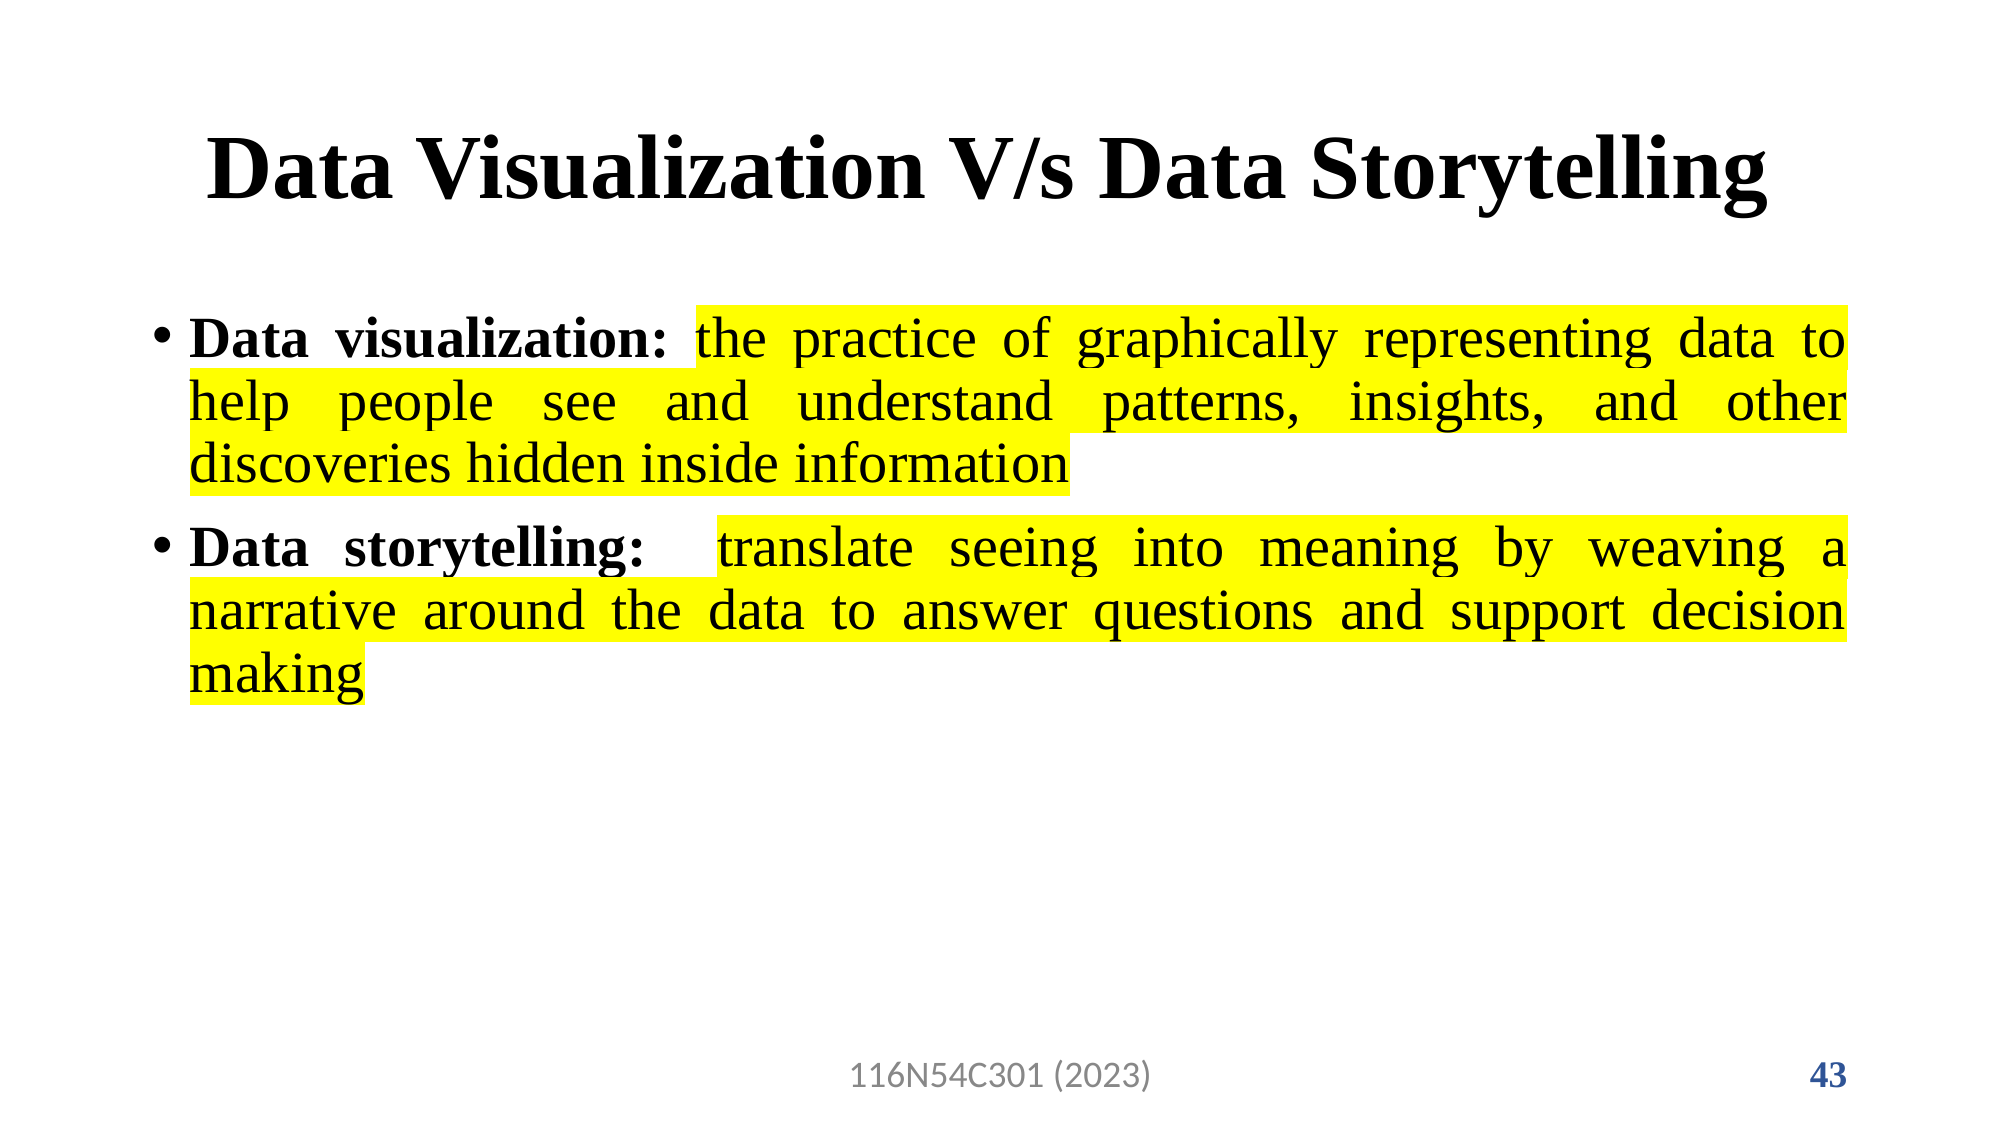

# Data Visualization V/s Data Storytelling
Data visualization: the practice of graphically representing data to help people see and understand patterns, insights, and other discoveries hidden inside information
Data storytelling:  translate seeing into meaning by weaving a narrative around the data to answer questions and support decision making

116N54C301 (2023)
43